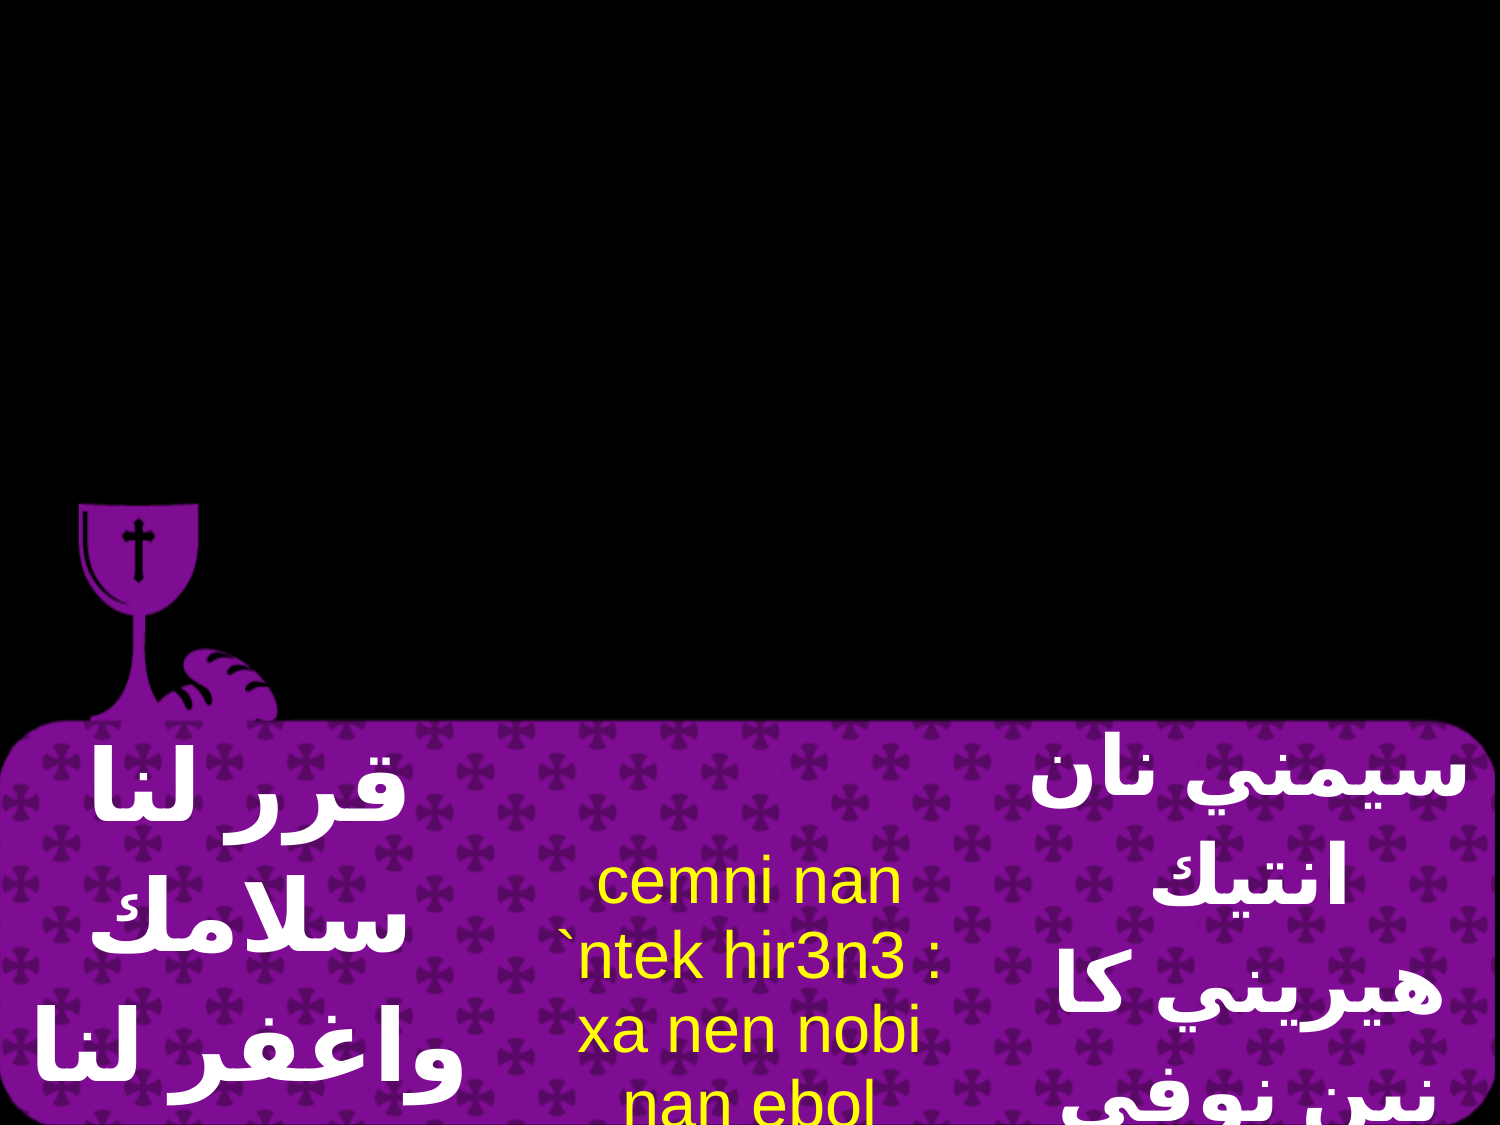

| قرر لنا سلامك واغفر لنا خطايانا | cemni nan `ntek hir3n3 : xa nen nobi nan ebol | سيمني نان انتيك هيريني كا نين نوفي نان ايفول |
| --- | --- | --- |